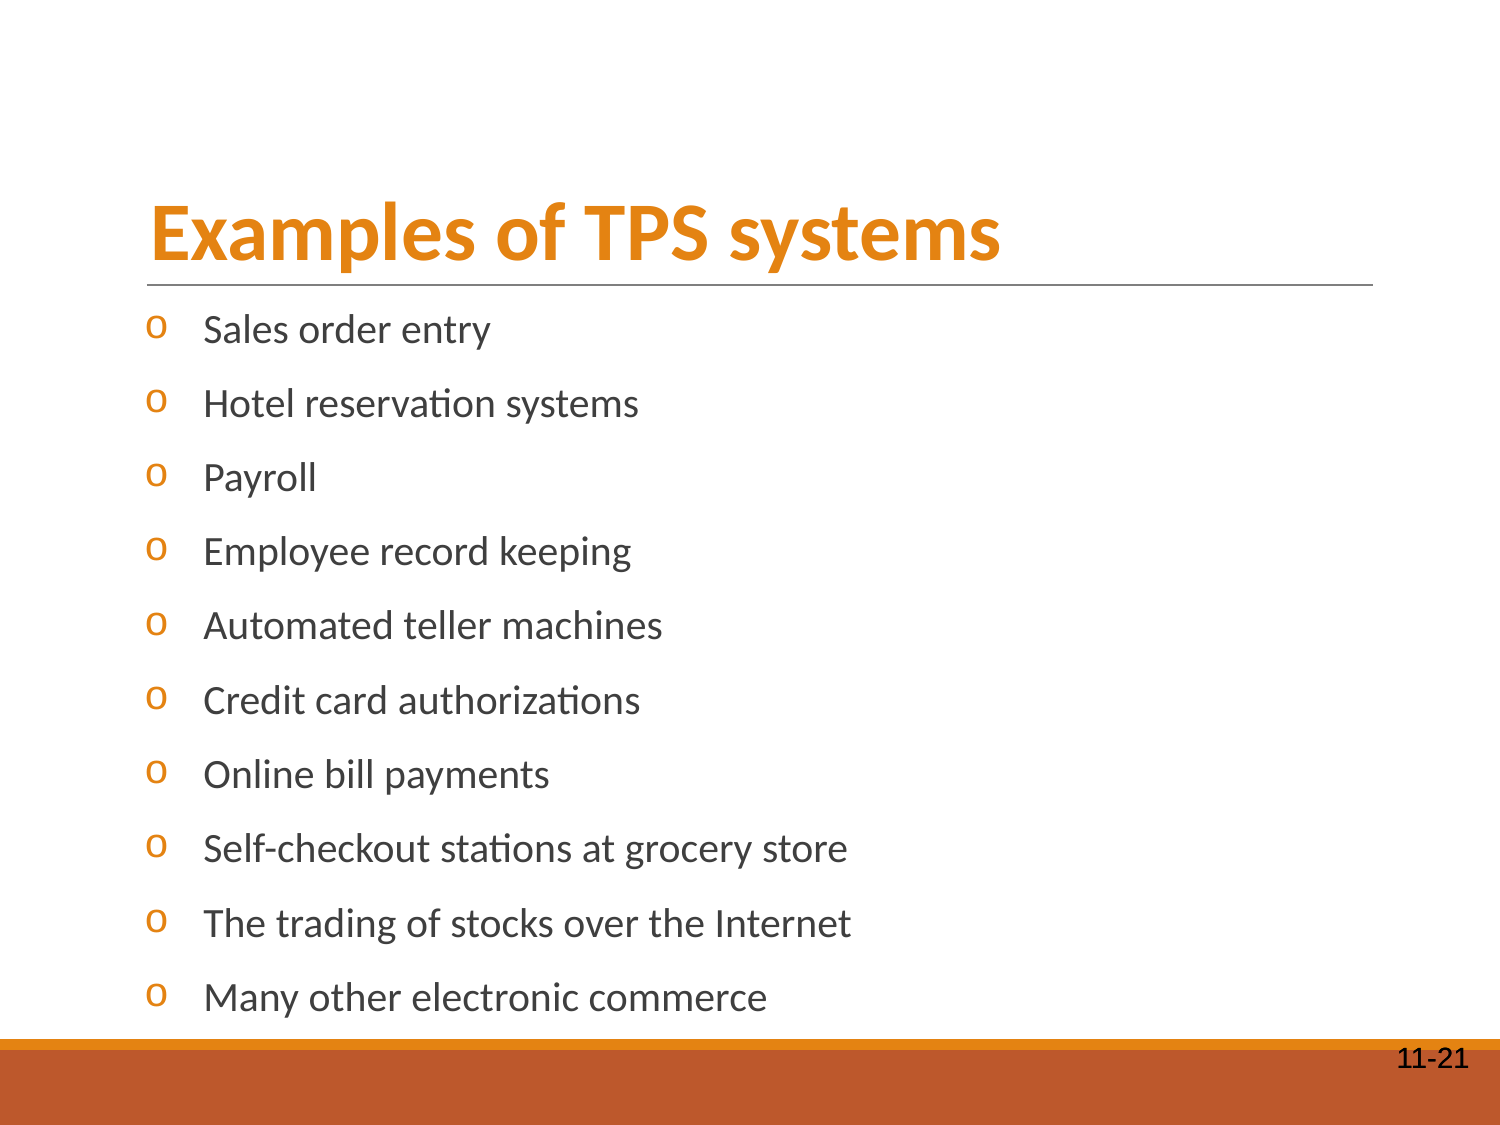

# Examples of TPS systems
Sales order entry
Hotel reservation systems
Payroll
Employee record keeping
Automated teller machines
Credit card authorizations
Online bill payments
Self-checkout stations at grocery store
The trading of stocks over the Internet
Many other electronic commerce